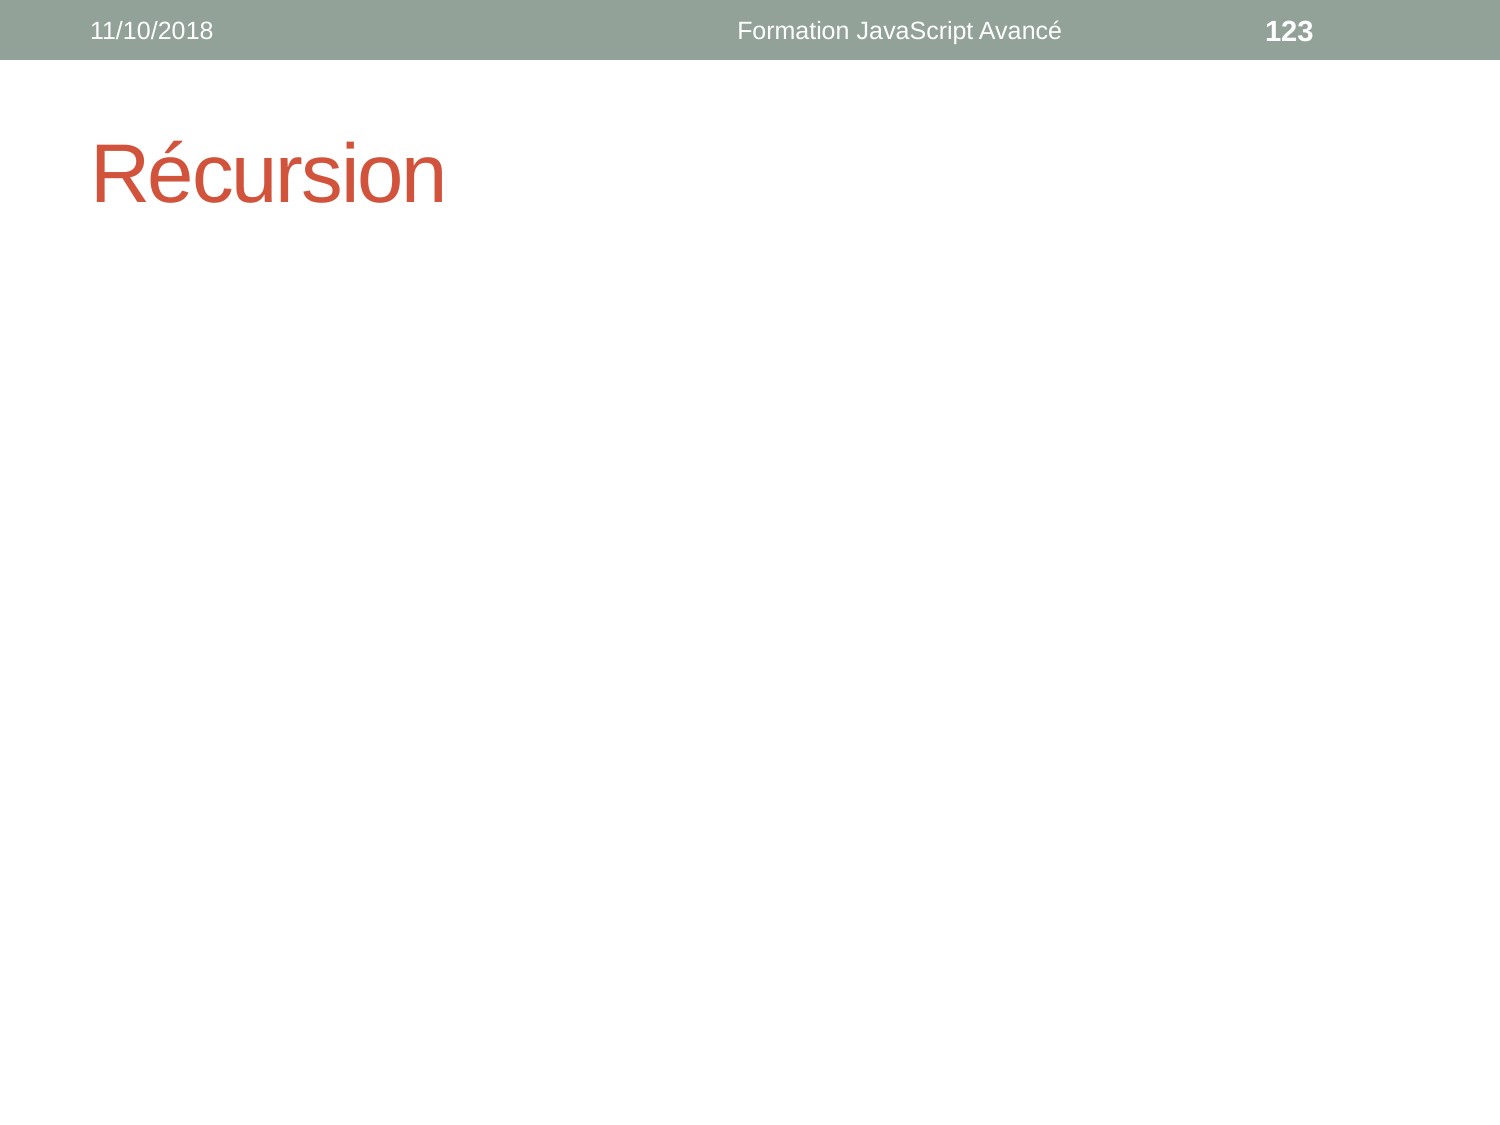

11/10/2018
Formation JavaScript Avancé
123
# Récursion